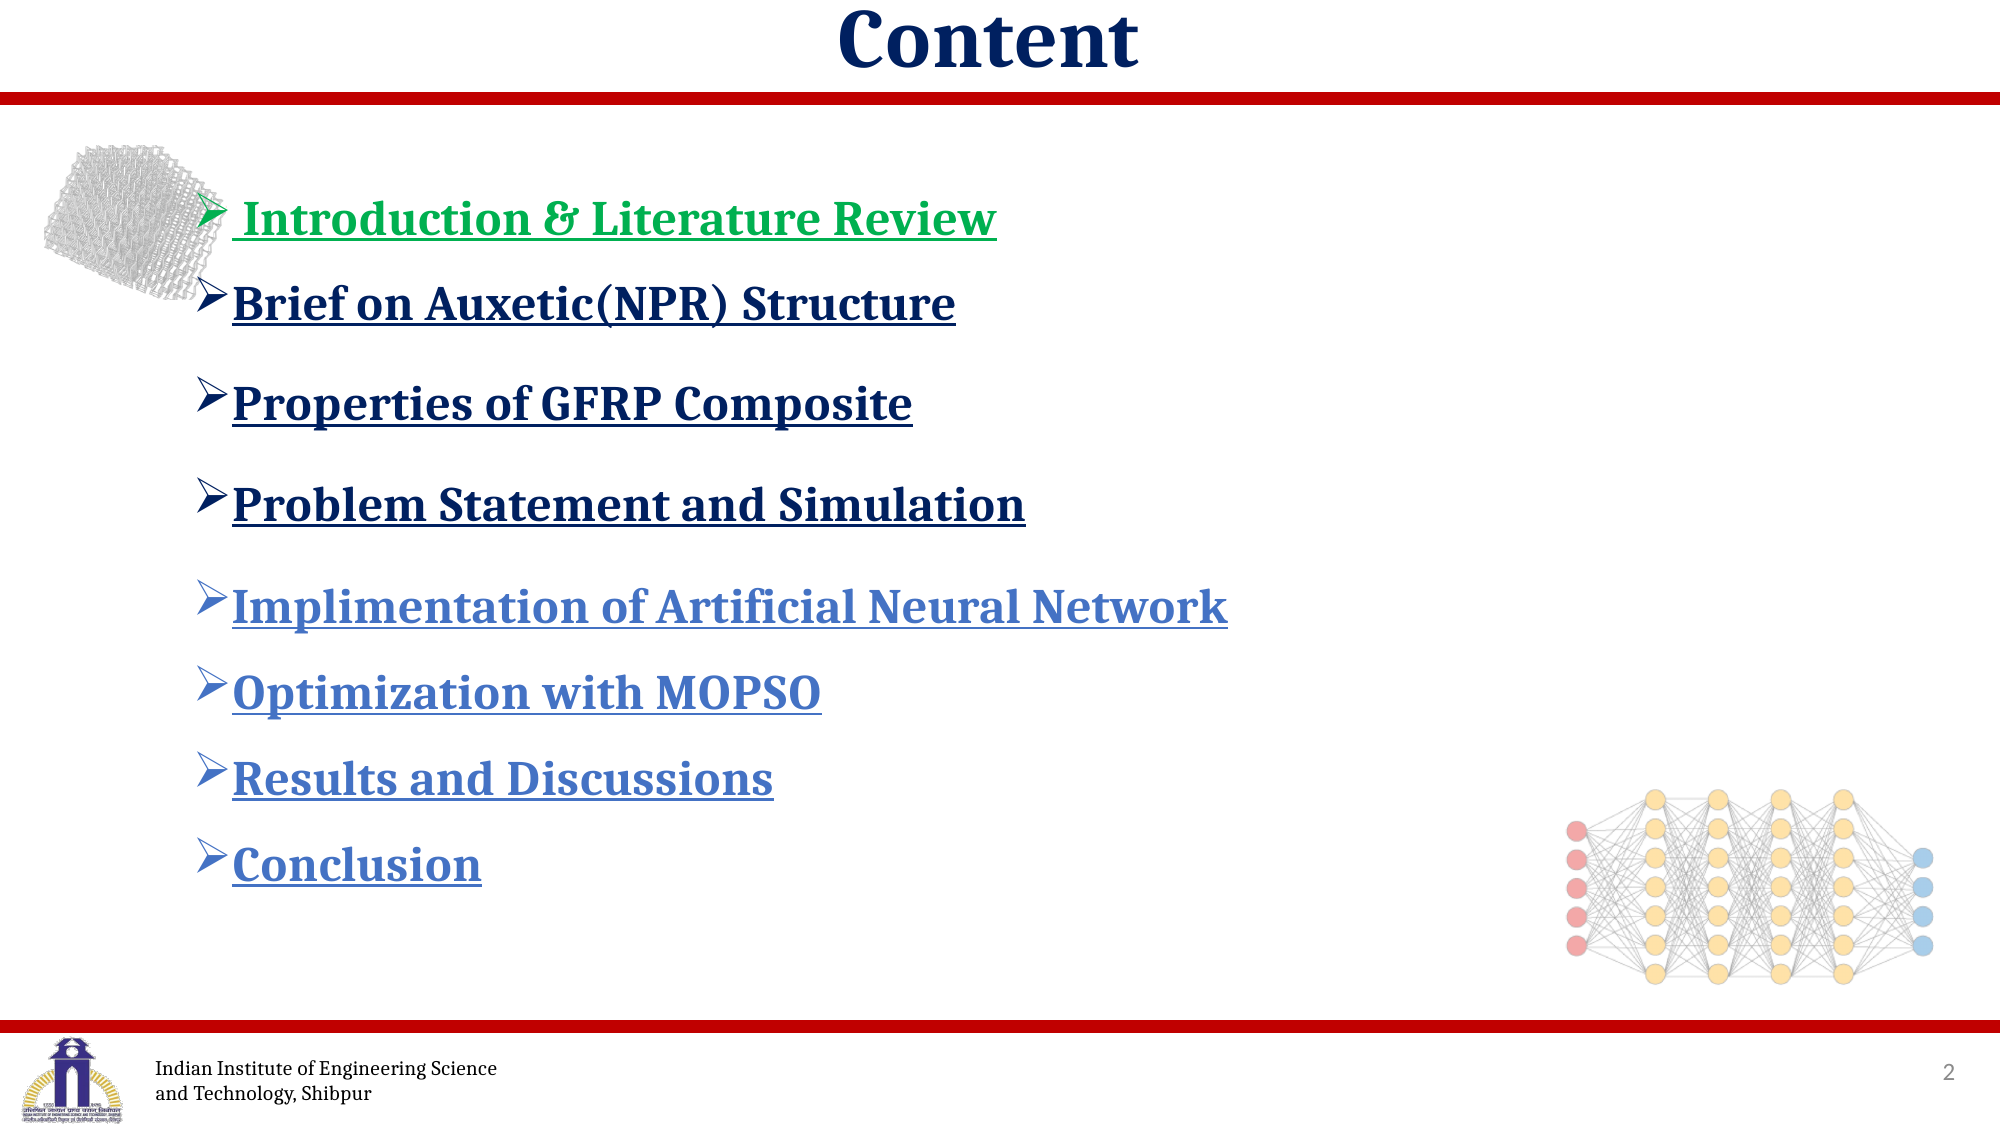

Content
 Introduction & Literature Review
Brief on Auxetic(NPR) Structure
Properties of GFRP Composite
Problem Statement and Simulation
Implimentation of Artificial Neural Network
Optimization with MOPSO
Results and Discussions
Conclusion

2